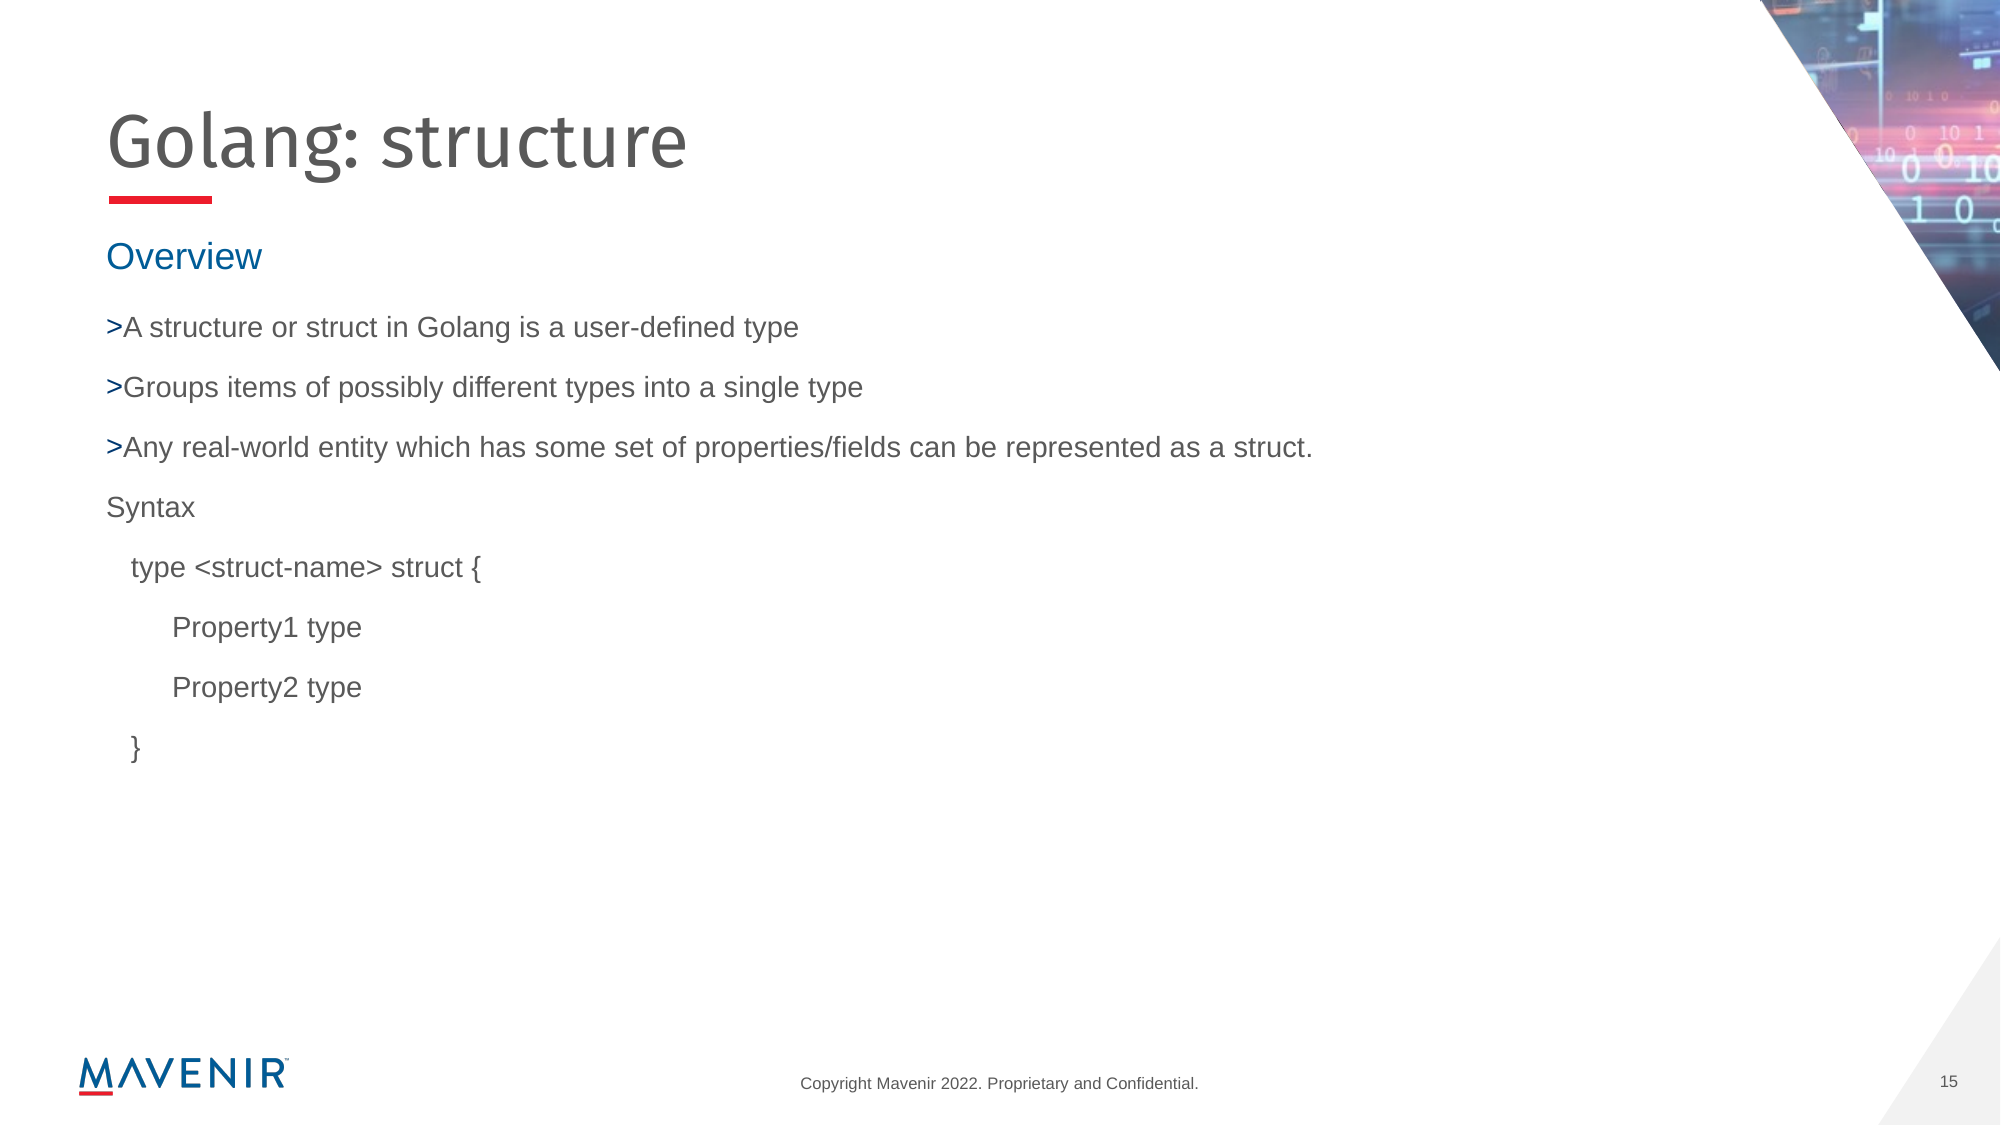

# Golang: structure
Overview
A structure or struct in Golang is a user-defined type
Groups items of possibly different types into a single type
Any real-world entity which has some set of properties/fields can be represented as a struct.
Syntax
   type <struct-name> struct {
        Property1 type
        Property2 type
   }